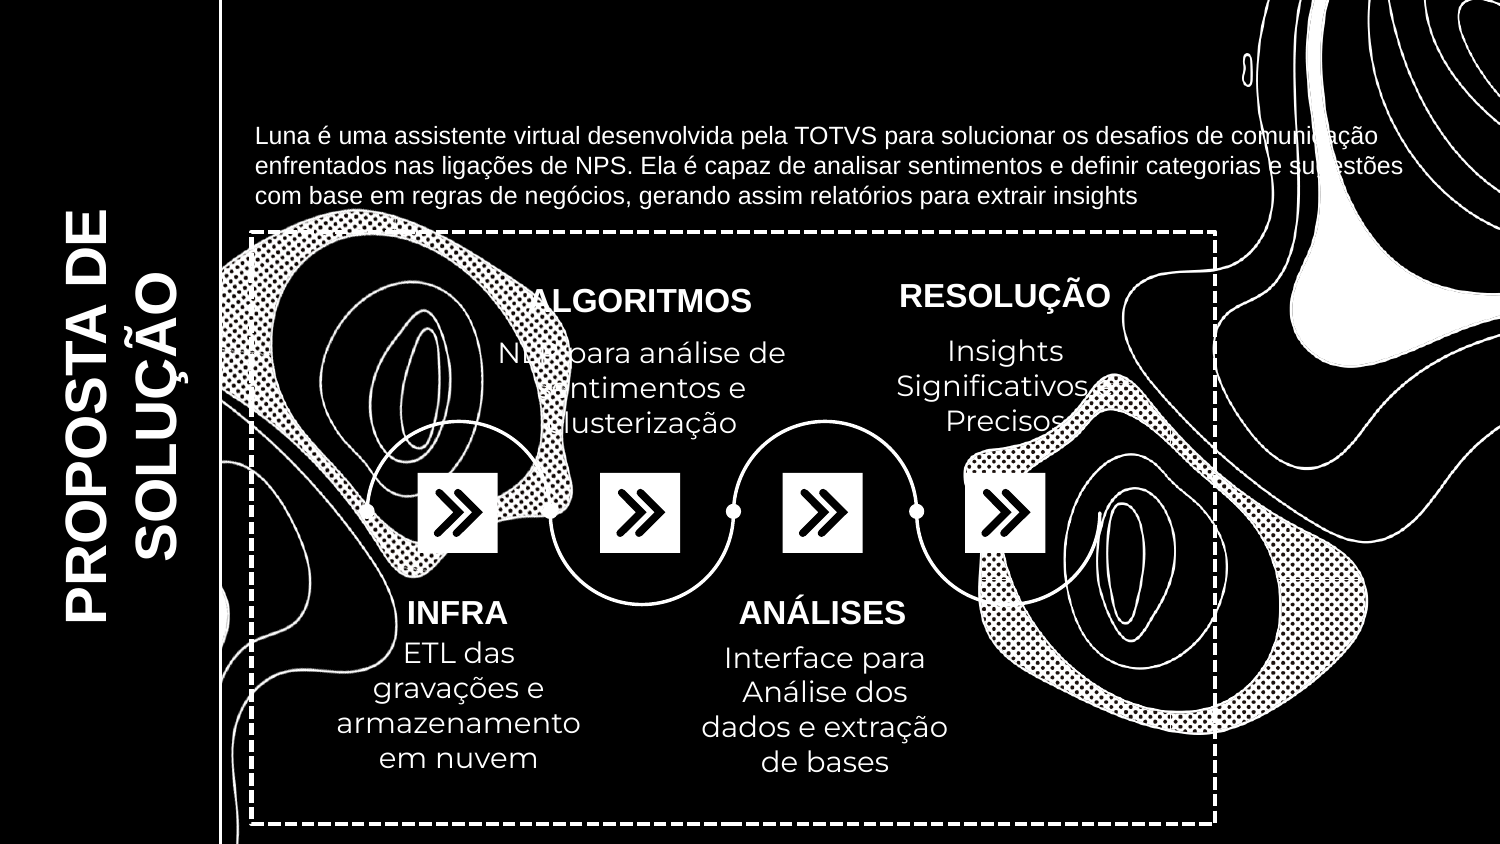

Luna é uma assistente virtual desenvolvida pela TOTVS para solucionar os desafios de comunicação enfrentados nas ligações de NPS. Ela é capaz de analisar sentimentos e definir categorias e sugestões com base em regras de negócios, gerando assim relatórios para extrair insights

RESOLUÇÃO
ALGORITMOS
Insights Significativos e Precisos
NLP para análise de sentimentos e clusterização
# PROPOSTA DE SOLUÇÃO

INFRA
ANÁLISES
ETL das gravações e armazenamento em nuvem
Interface para Análise dos dados e extração de bases